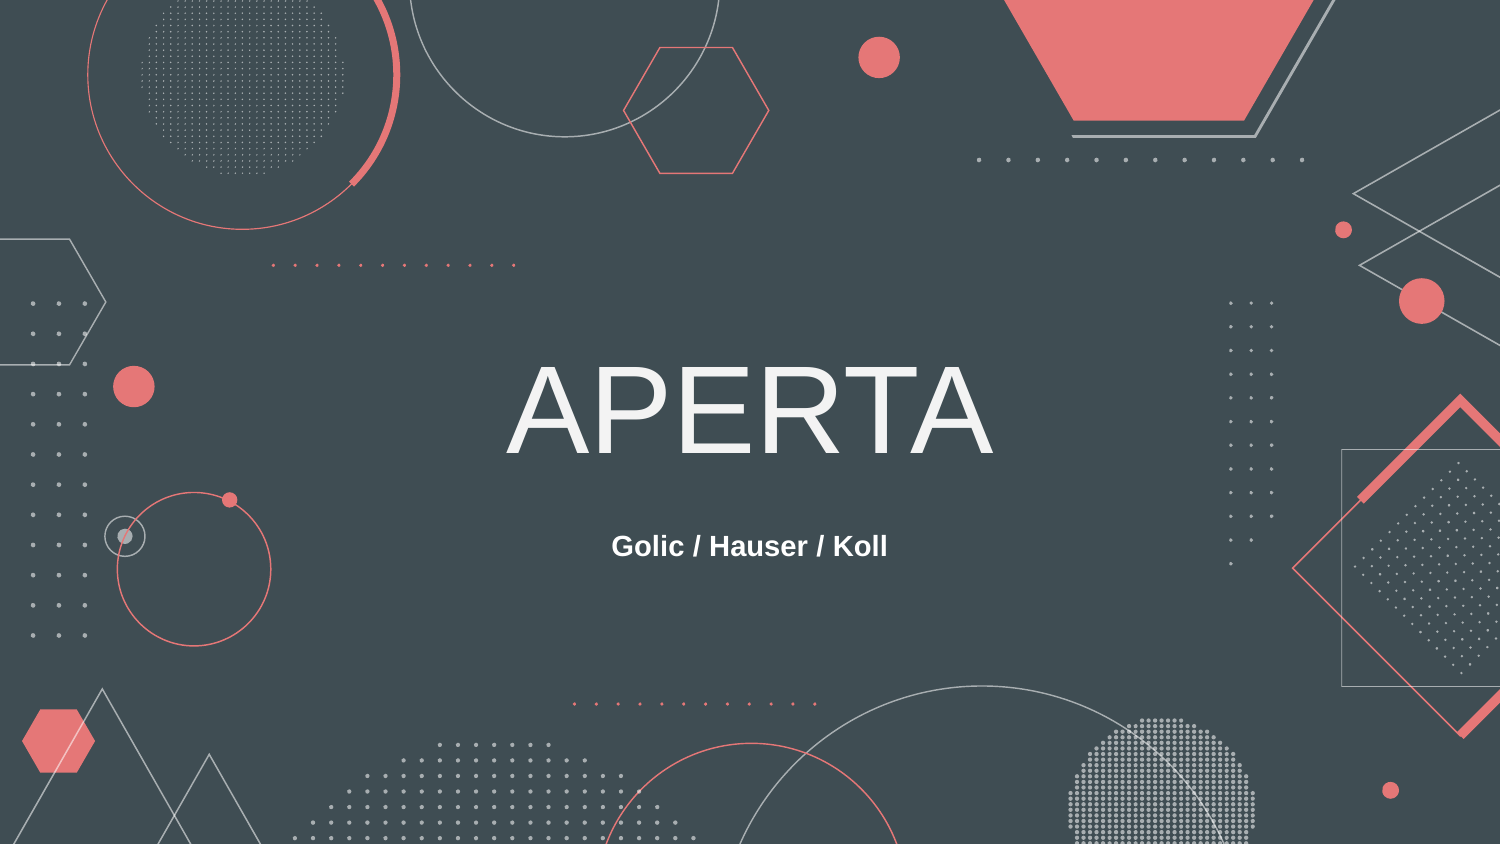

# APERTA
Golic / Hauser / Koll